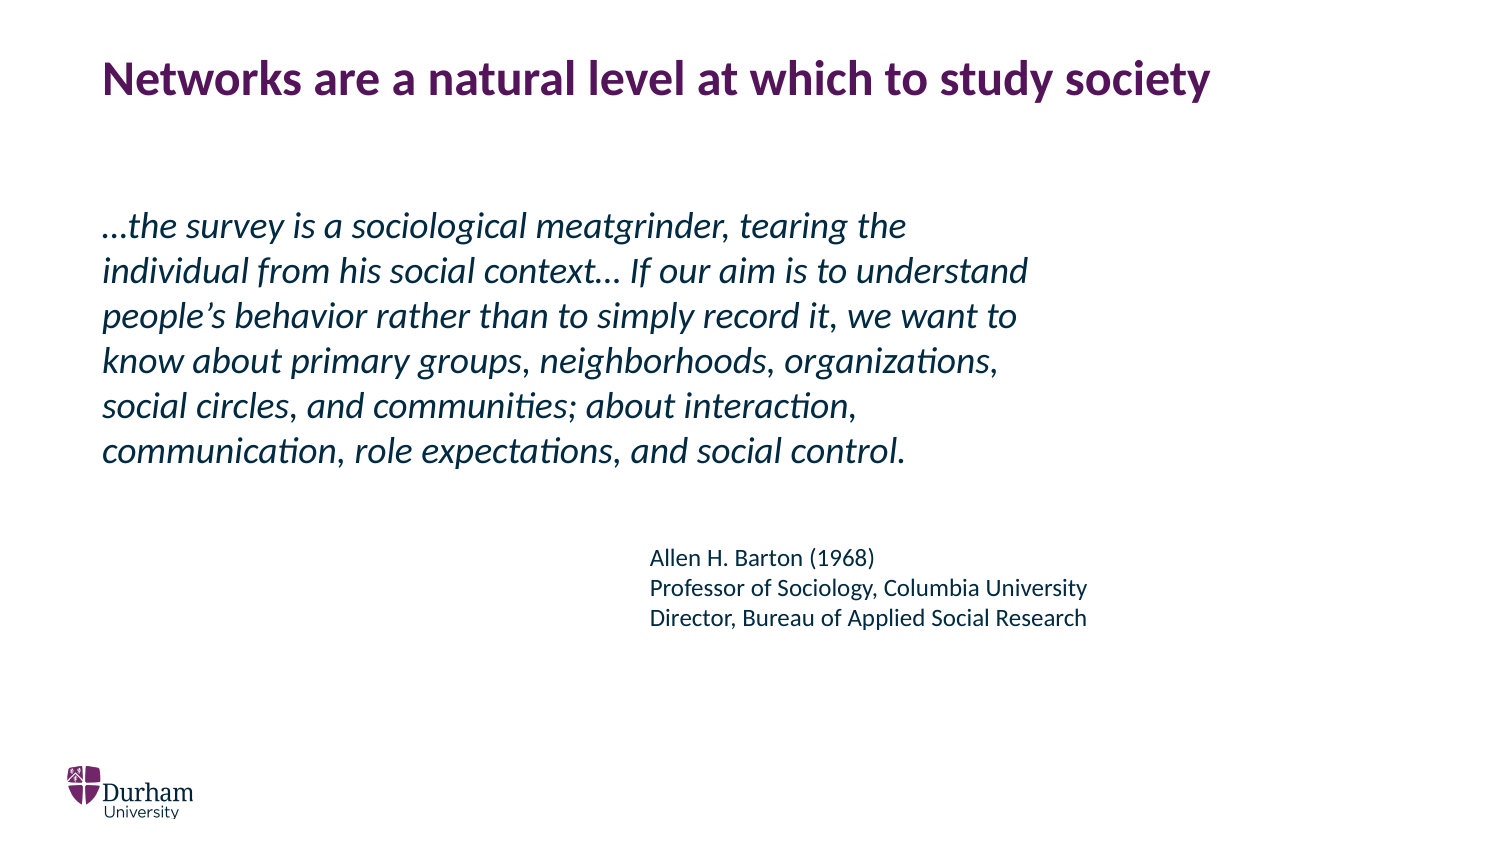

# Networks are a natural level at which to study society
…the survey is a sociological meatgrinder, tearing the individual from his social context… If our aim is to understand people’s behavior rather than to simply record it, we want to know about primary groups, neighborhoods, organizations, social circles, and communities; about interaction, communication, role expectations, and social control.
Allen H. Barton (1968)
Professor of Sociology, Columbia University
Director, Bureau of Applied Social Research